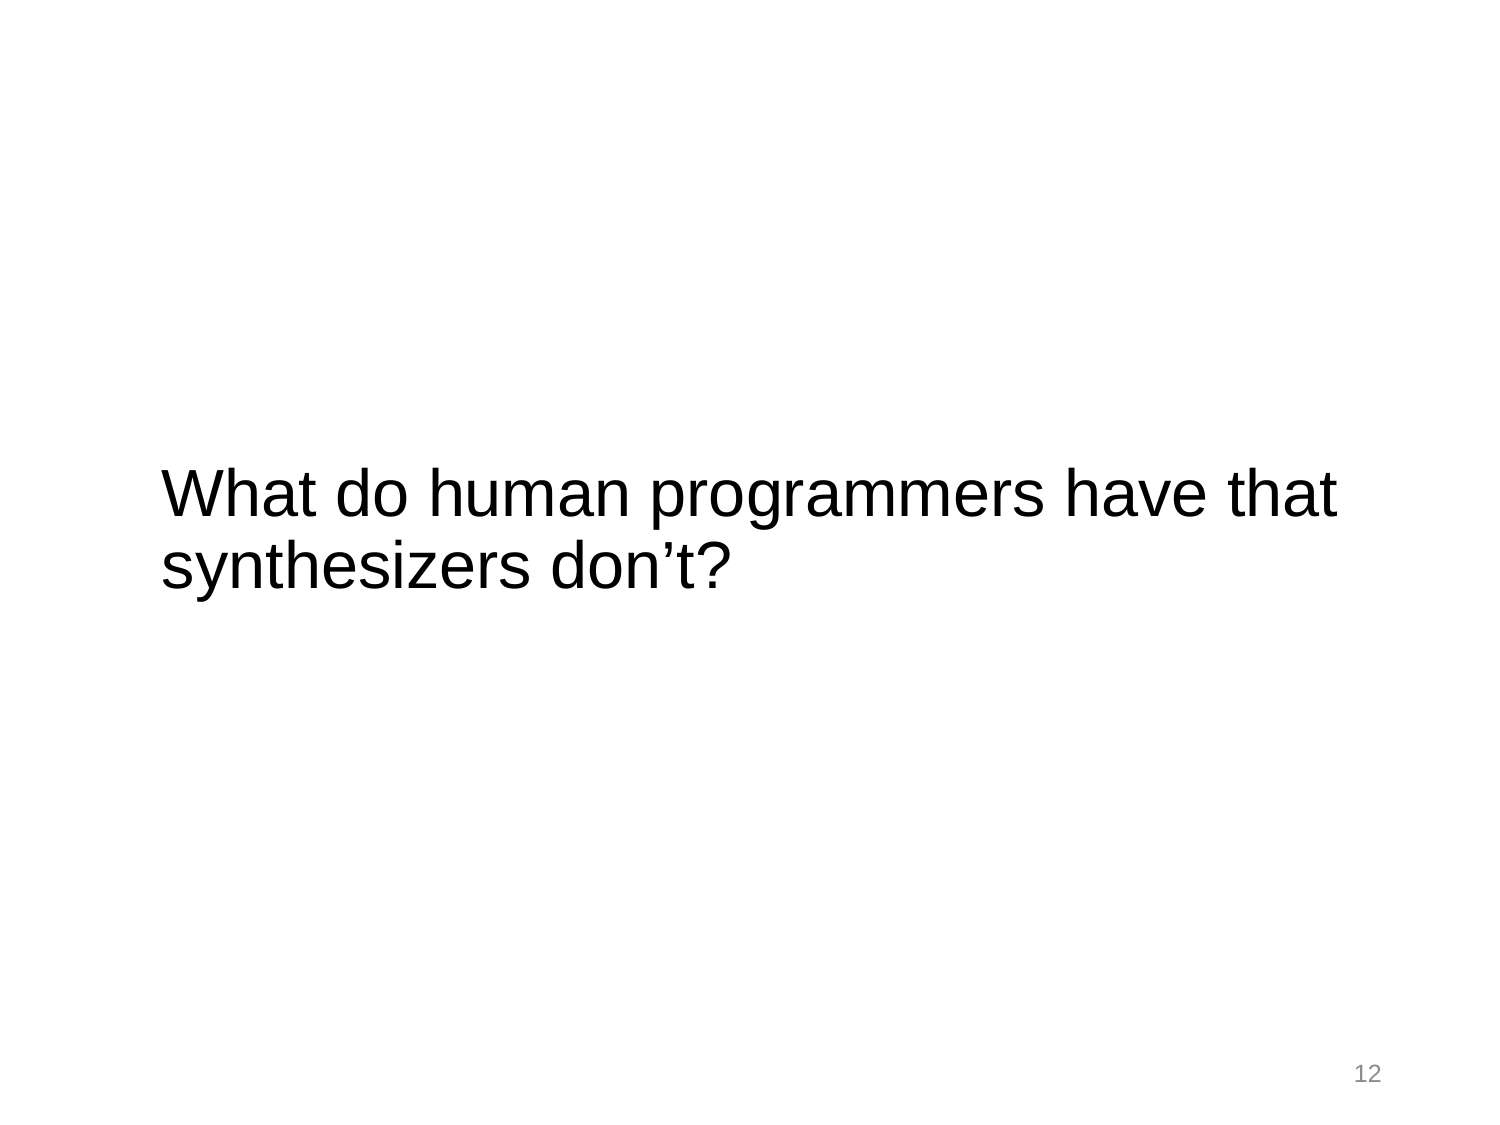

# What do human programmers have that synthesizers don’t?
12